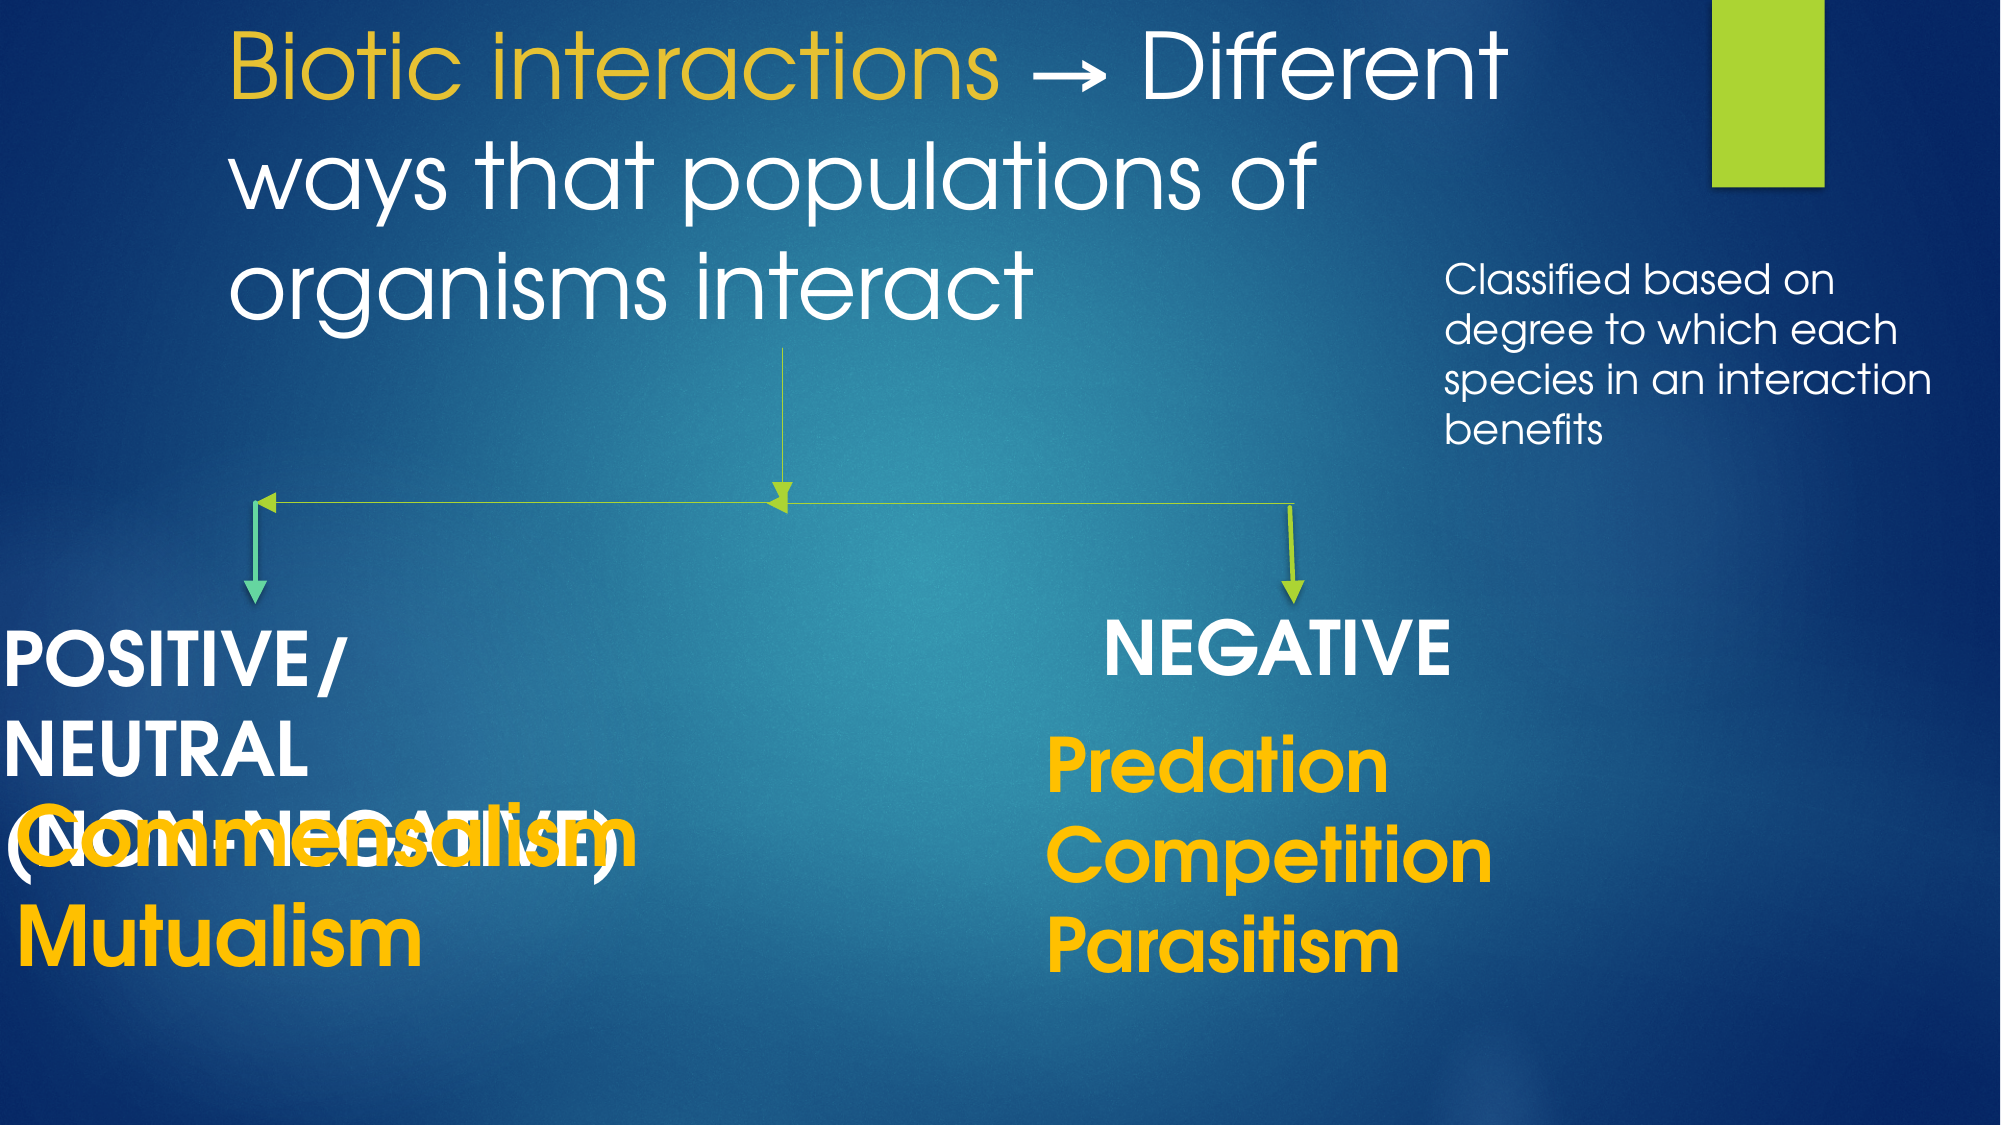

Biotic interactions → Different ways that populations of organisms interact
Classified based on degree to which each species in an interaction benefits
NEGATIVE
POSITIVE/NEUTRAL
(NON-NEGATIVE)
Predation
Competition
Parasitism
Commensalism  Mutualism